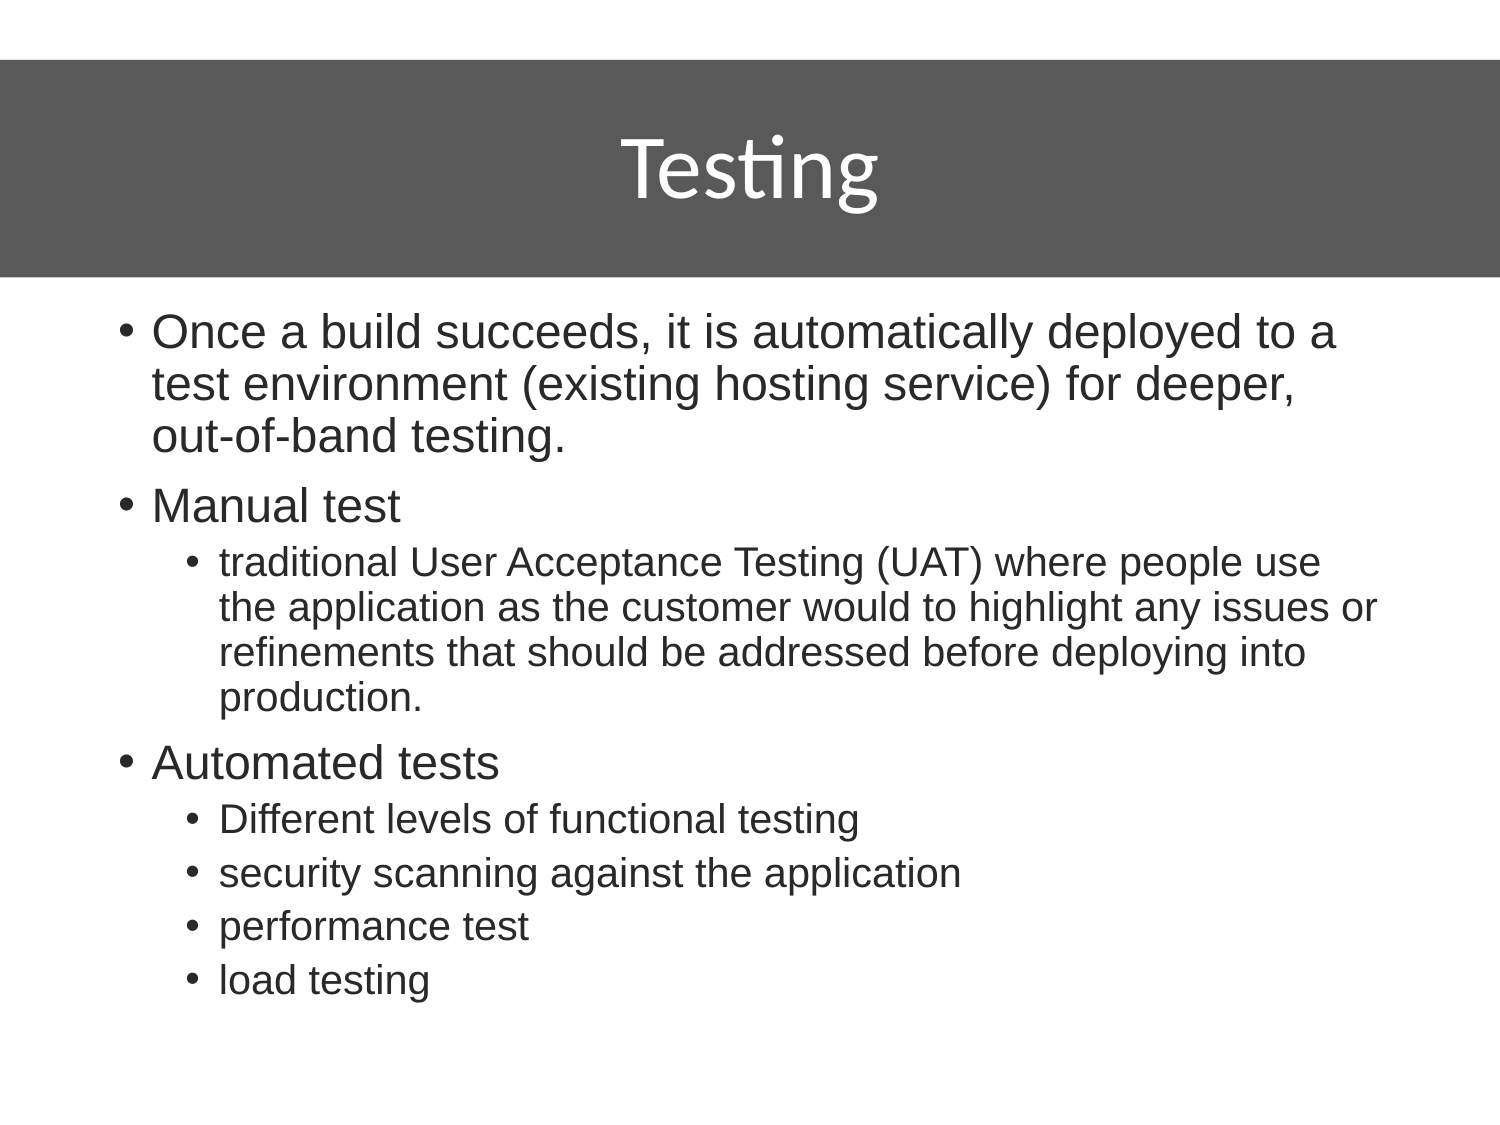

# Testing
Once a build succeeds, it is automatically deployed to a test environment (existing hosting service) for deeper, out-of-band testing.
Manual test
traditional User Acceptance Testing (UAT) where people use the application as the customer would to highlight any issues or refinements that should be addressed before deploying into production.
Automated tests
Different levels of functional testing
security scanning against the application
performance test
load testing